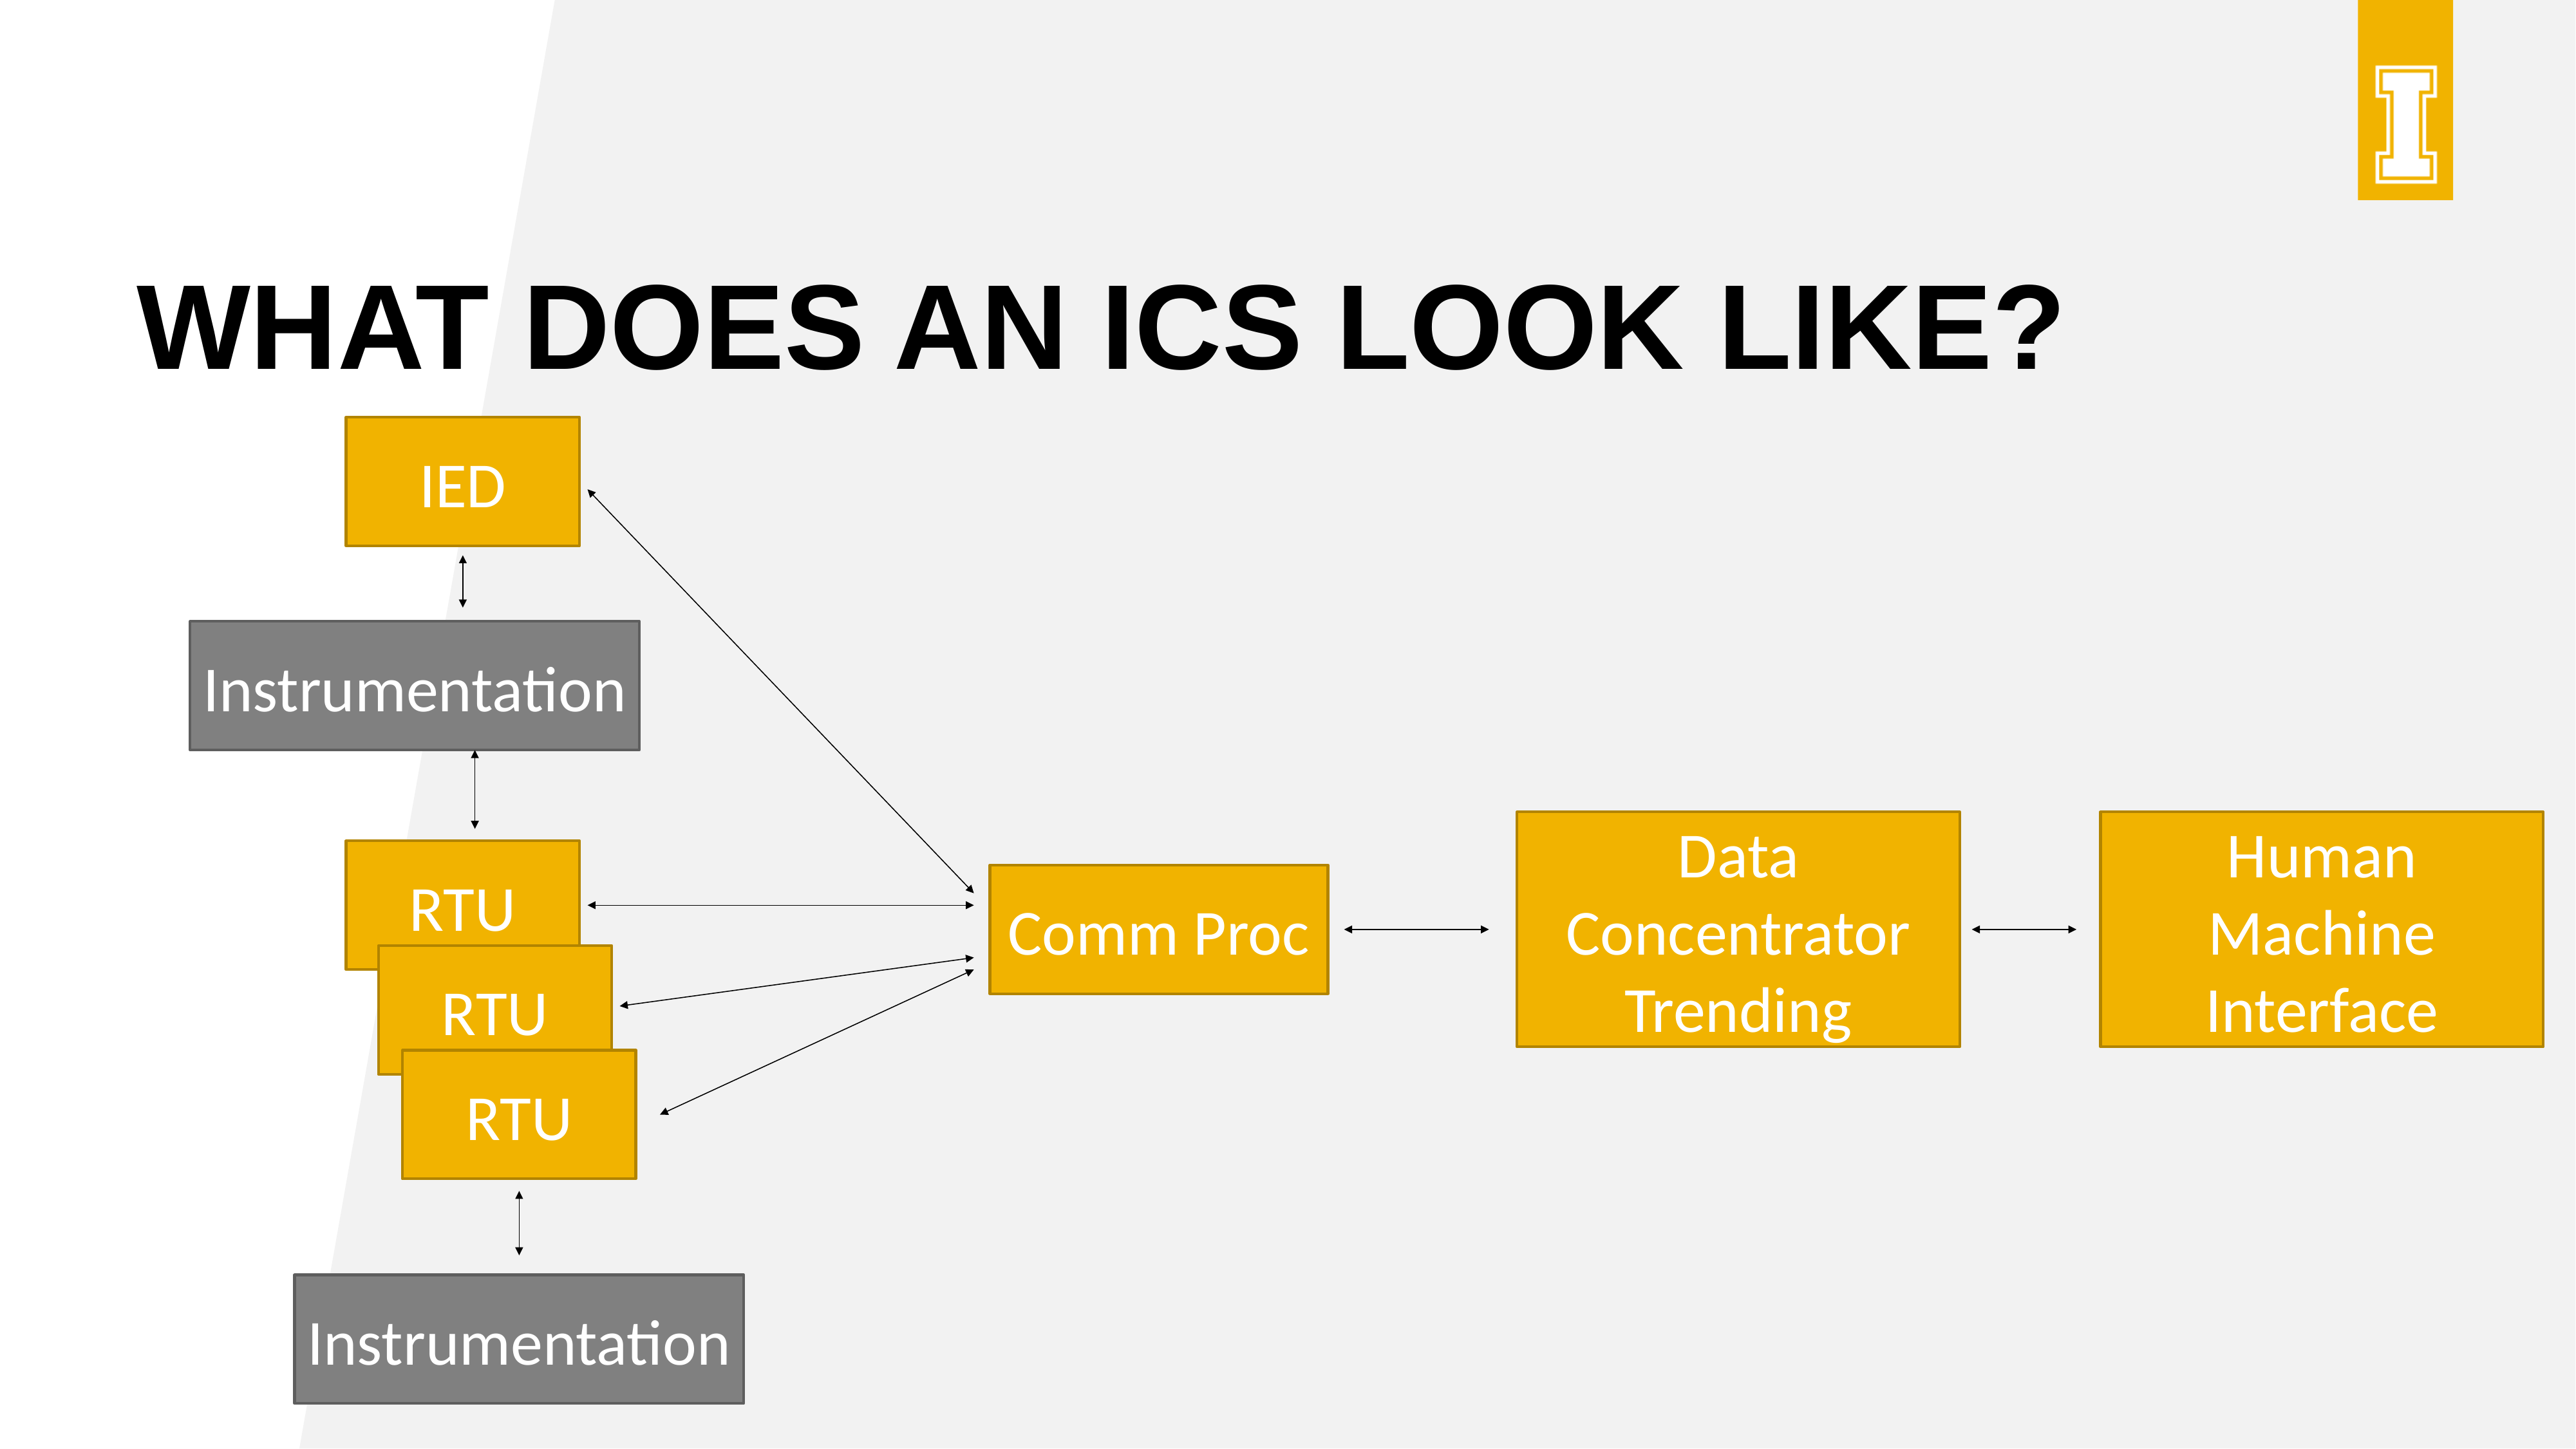

# What does an ics look like?
IED
Instrumentation
Data Concentrator
Trending
Human Machine Interface
RTU
Comm Proc
RTU
RTU
Instrumentation